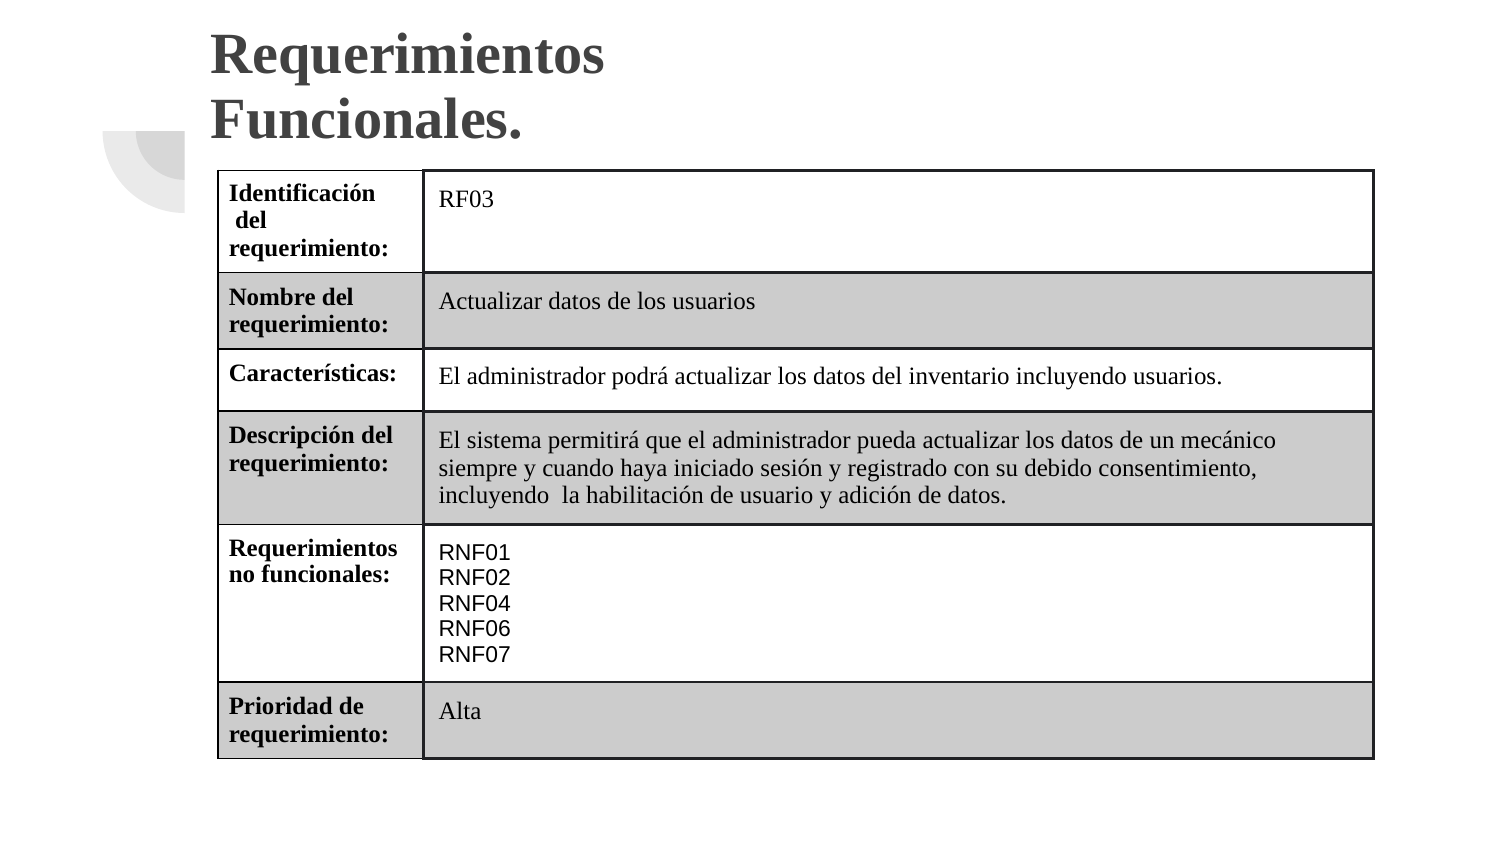

# Requerimientos
Funcionales.
| Identificación del requerimiento: | RF03 |
| --- | --- |
| Nombre del requerimiento: | Actualizar datos de los usuarios |
| Características: | El administrador podrá actualizar los datos del inventario incluyendo usuarios. |
| Descripción del requerimiento: | El sistema permitirá que el administrador pueda actualizar los datos de un mecánico siempre y cuando haya iniciado sesión y registrado con su debido consentimiento, incluyendo la habilitación de usuario y adición de datos. |
| Requerimientos no funcionales: | RNF01 RNF02 RNF04 RNF06 RNF07 |
| Prioridad de requerimiento: | Alta |